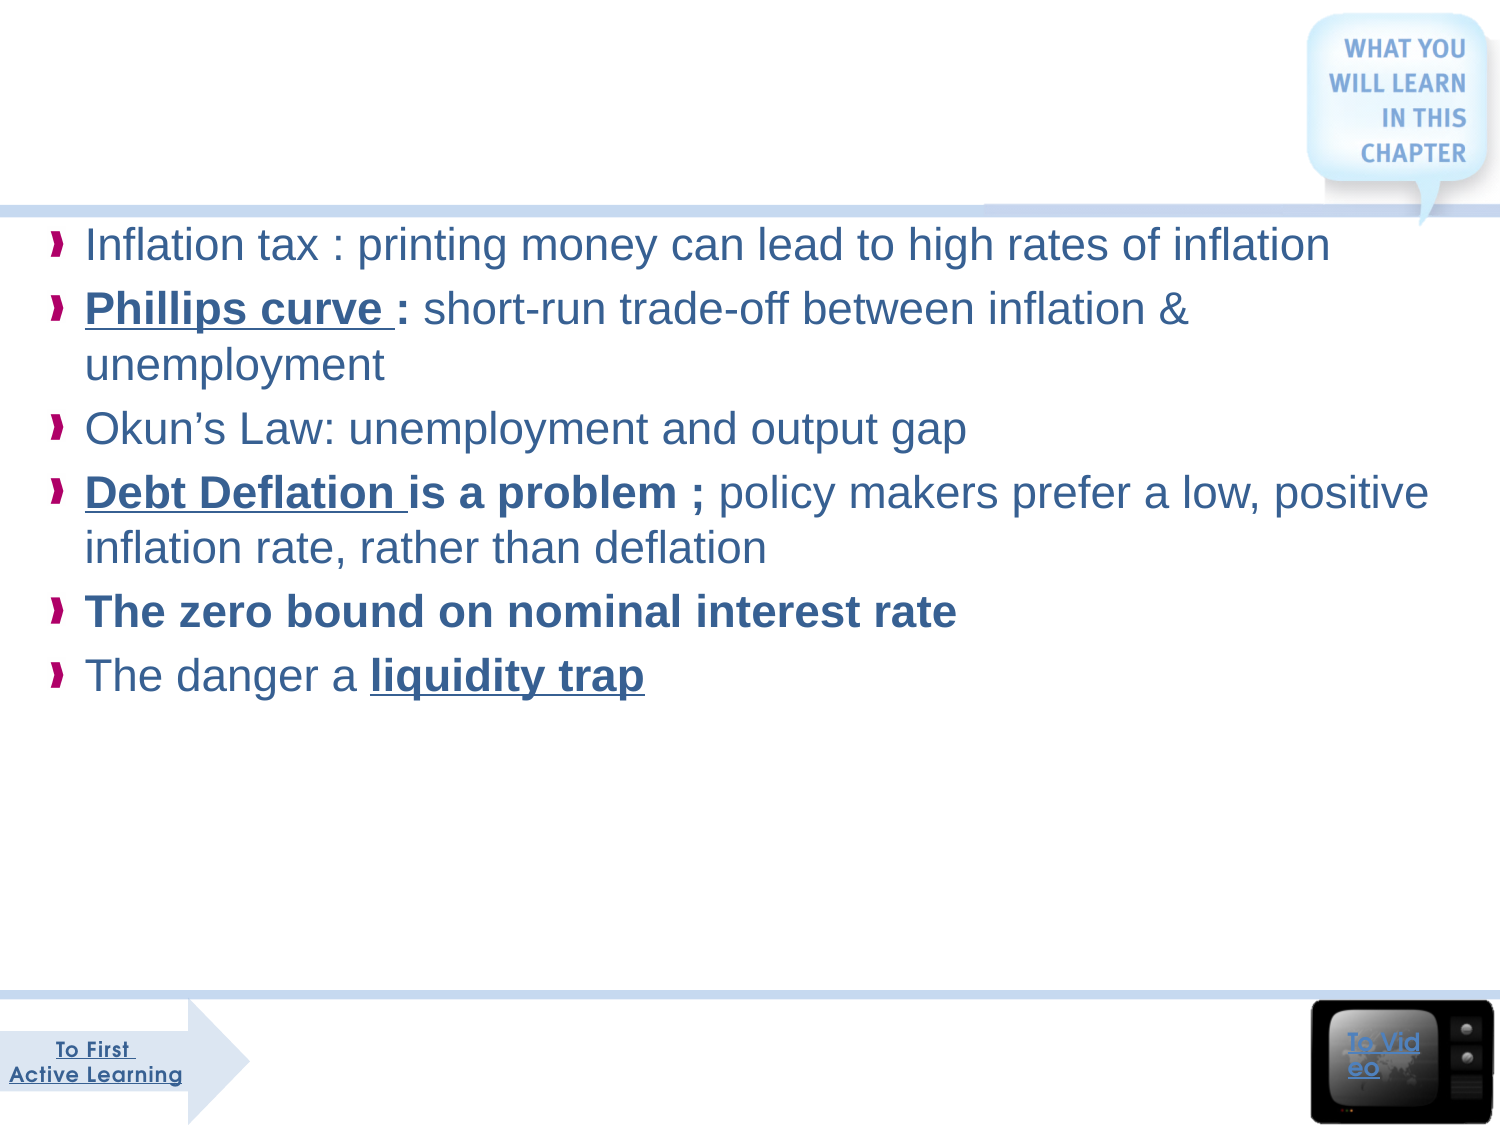

Inflation tax : printing money can lead to high rates of inflation
Phillips curve : short-run trade-off between inflation & unemployment
Okun’s Law: unemployment and output gap
Debt Deflation is a problem ; policy makers prefer a low, positive inflation rate, rather than deflation
The zero bound on nominal interest rate
The danger a liquidity trap
To Video
To First
Active Learning